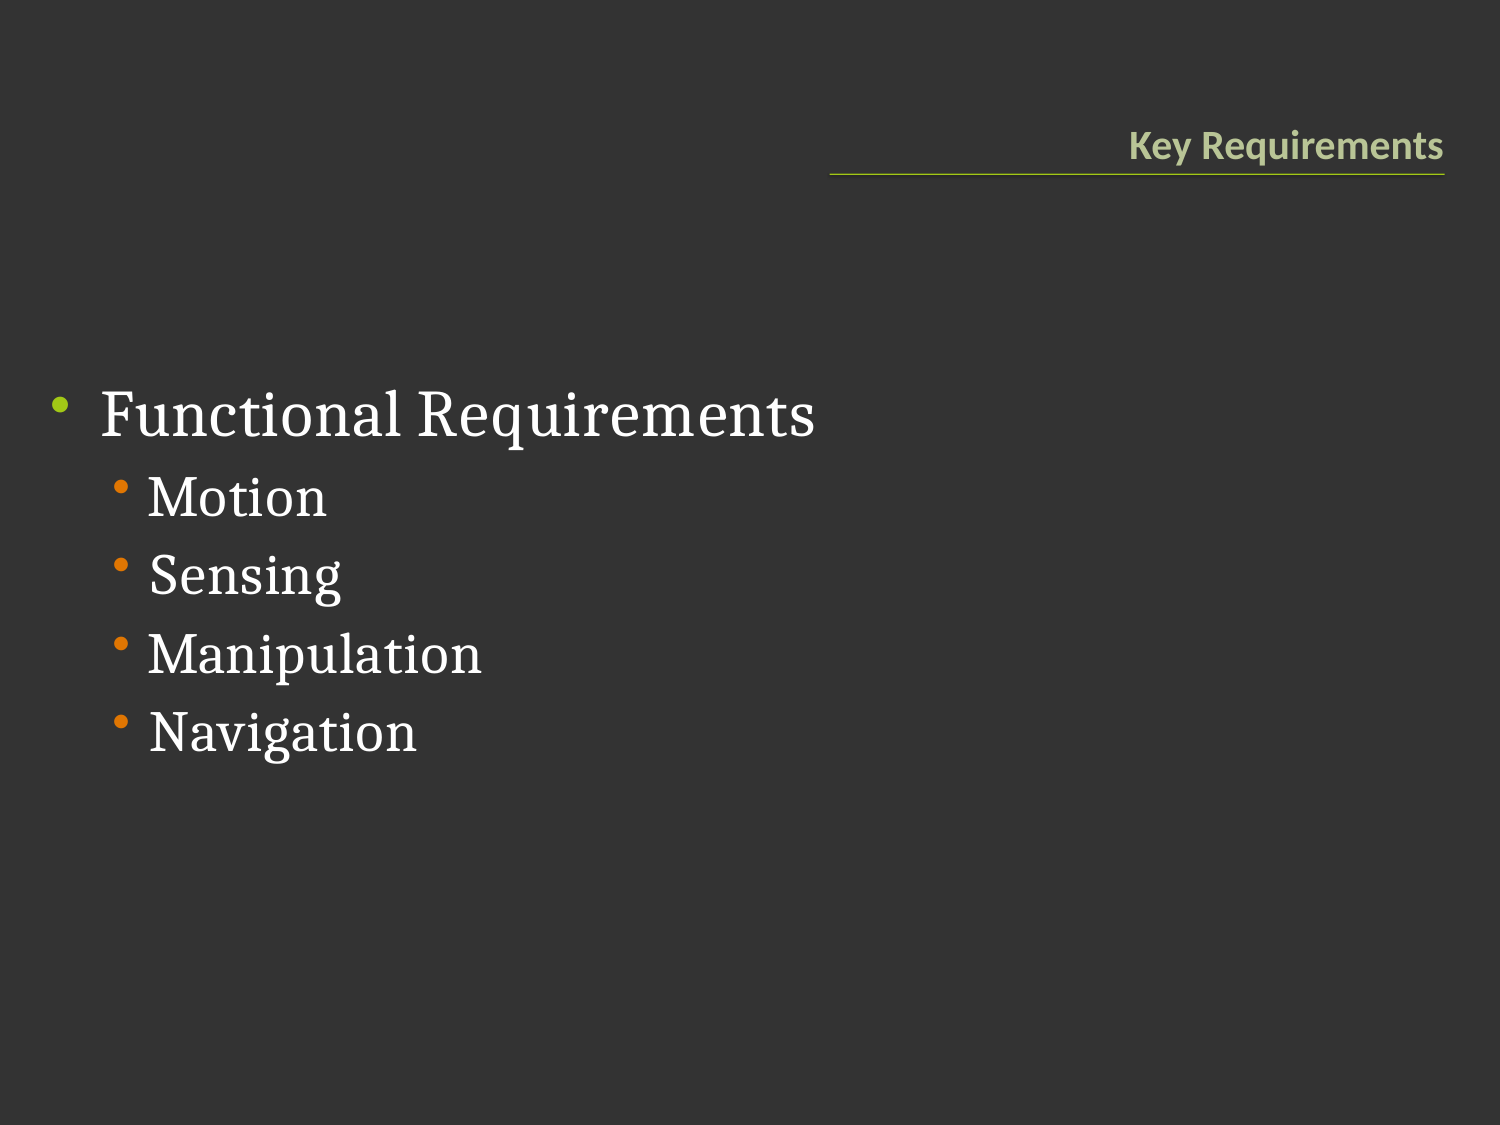

# Key Requirements

Functional Requirements
Motion
Sensing
Manipulation
Navigation